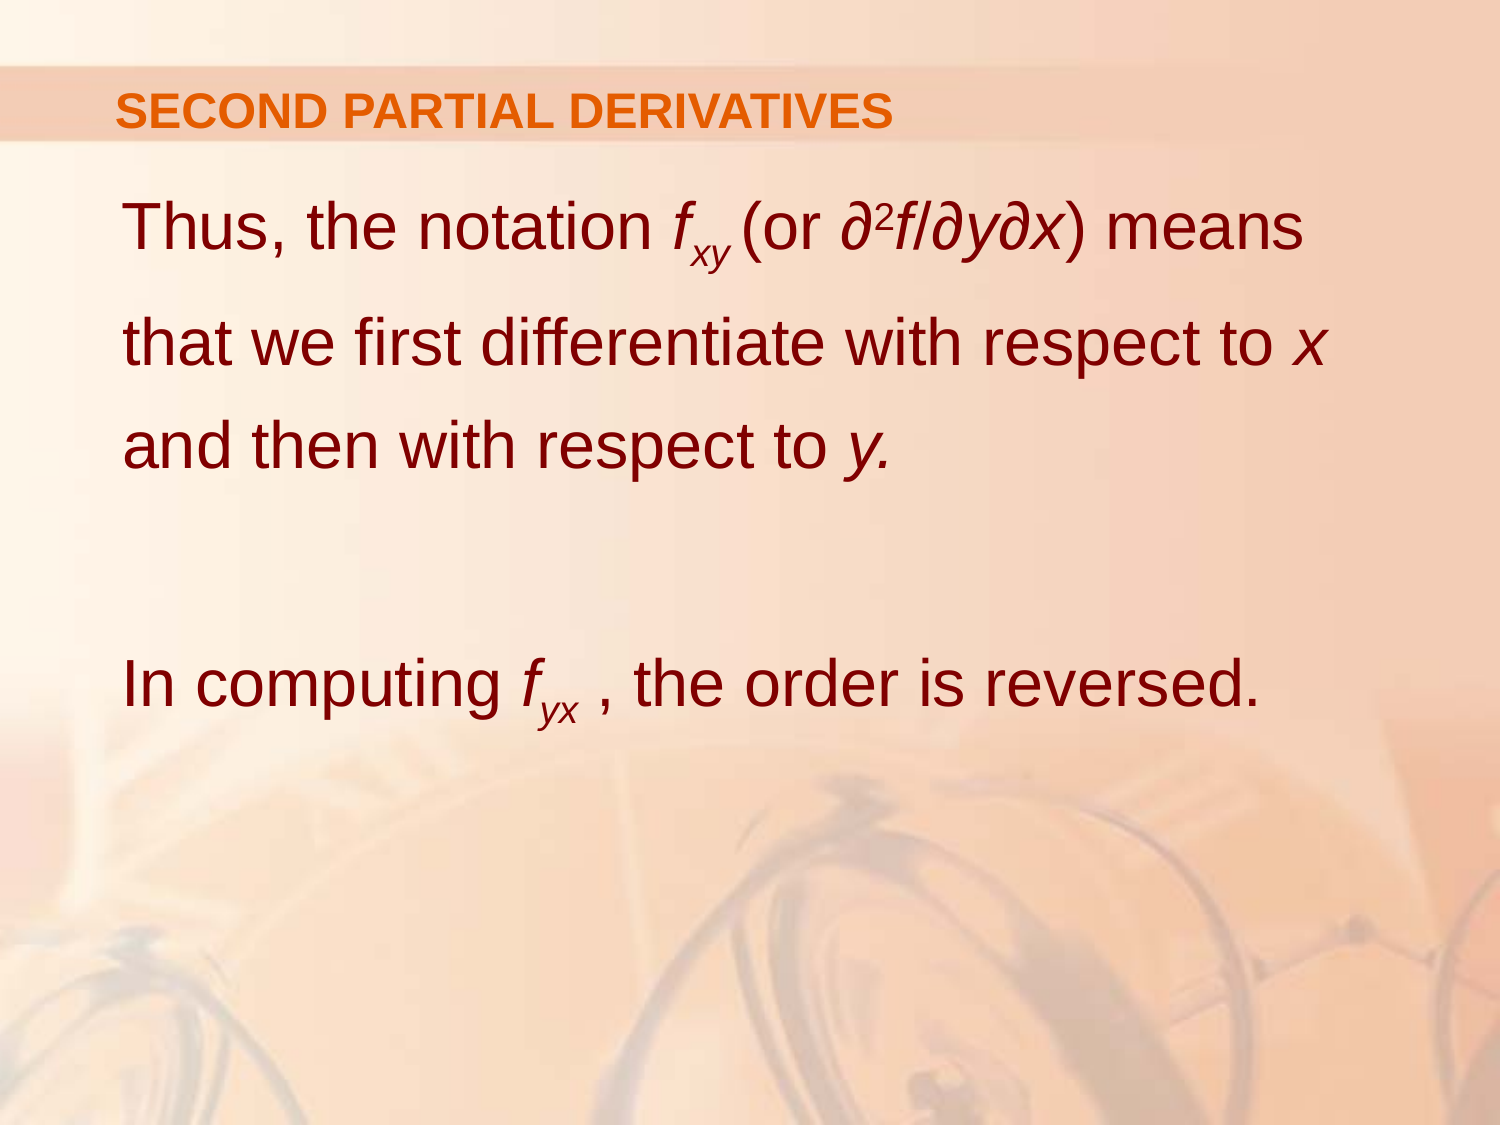

# SECOND PARTIAL DERIVATIVES
Thus, the notation fxy (or ∂2f/∂y∂x) means
that we first differentiate with respect to x
and then with respect to y.

In computing fyx , the order is reversed.